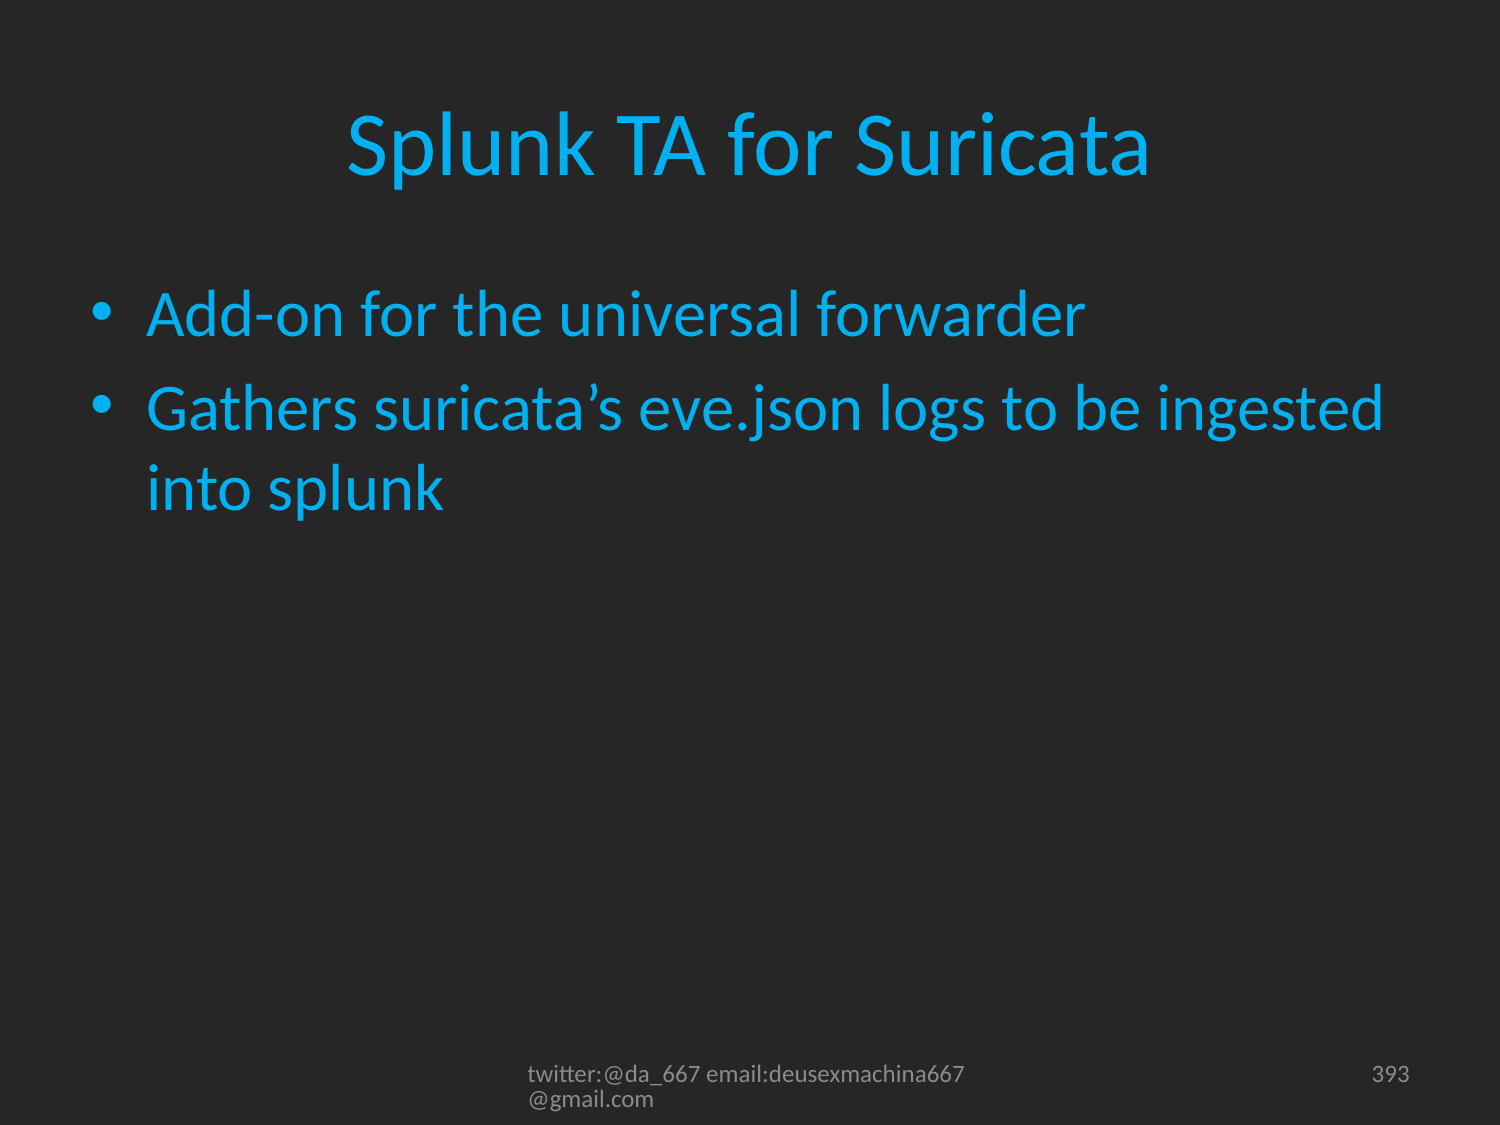

# Splunk TA for Suricata
Add-on for the universal forwarder
Gathers suricata’s eve.json logs to be ingested into splunk
twitter:@da_667 email:deusexmachina667@gmail.com
393